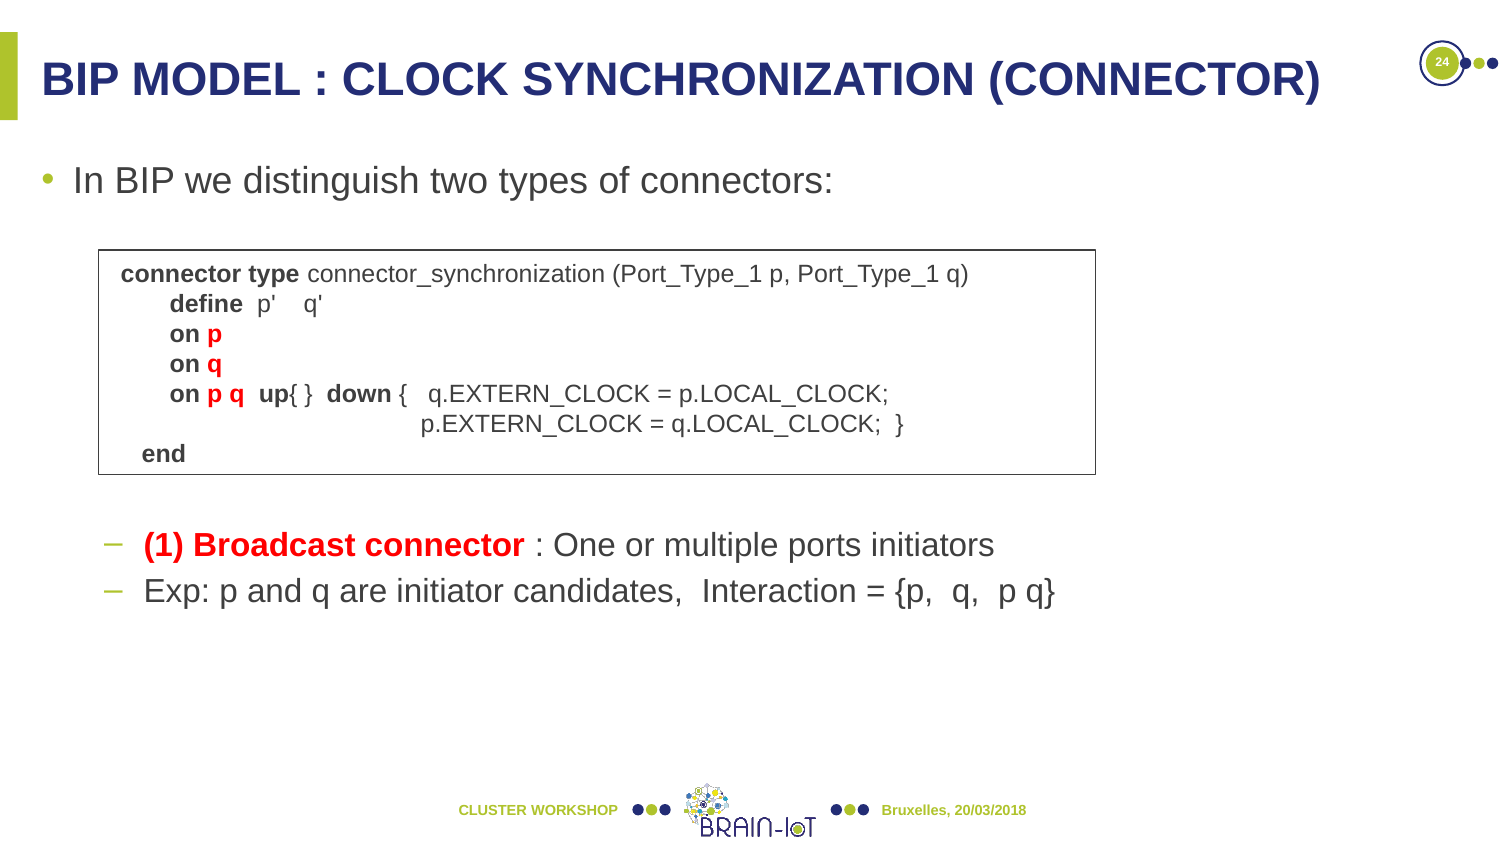

24
# BIP Model : Clock SYNCHRONIZATION (CONNECTOR)
In BIP we distinguish two types of connectors:

(1) Broadcast connector : One or multiple ports initiators
Exp: p and q are initiator candidates,  Interaction = {p,  q,  p q}

 connector type connector_synchronization (Port_Type_1 p, Port_Type_1 q)
        define  p'    q'
        on p
        on q
        on p q  up{ }  down {   q.EXTERN_CLOCK = p.LOCAL_CLOCK;
		 p.EXTERN_CLOCK = q.LOCAL_CLOCK;  }
    end
CLUSTER WORKSHOP
Bruxelles, 20/03/2018